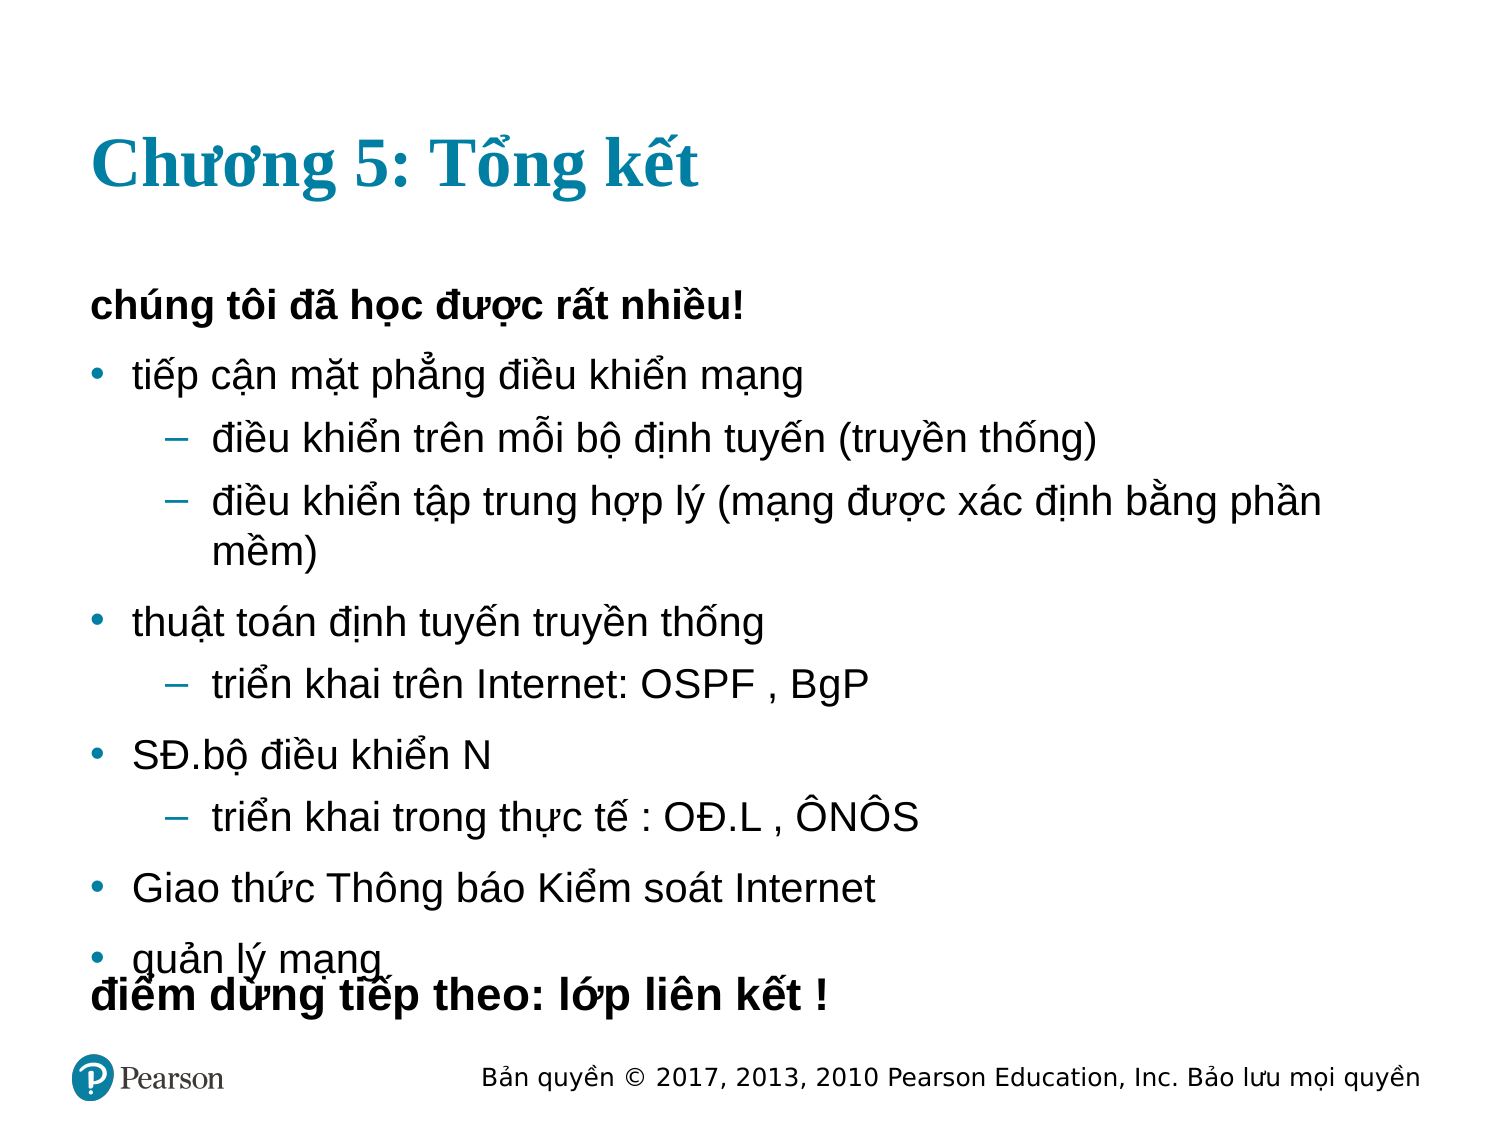

# Chương 5: Tổng kết
chúng tôi đã học được rất nhiều!
tiếp cận mặt phẳng điều khiển mạng
điều khiển trên mỗi bộ định tuyến (truyền thống)
điều khiển tập trung hợp lý (mạng được xác định bằng phần mềm)
thuật toán định tuyến truyền thống
triển khai trên Internet: O S P F , B g P
S Đ. bộ điều khiển N
triển khai trong thực tế : O Đ. L , Ô N Ô S
Giao thức Thông báo Kiểm soát Internet
quản lý mạng
điểm dừng tiếp theo: lớp liên kết !